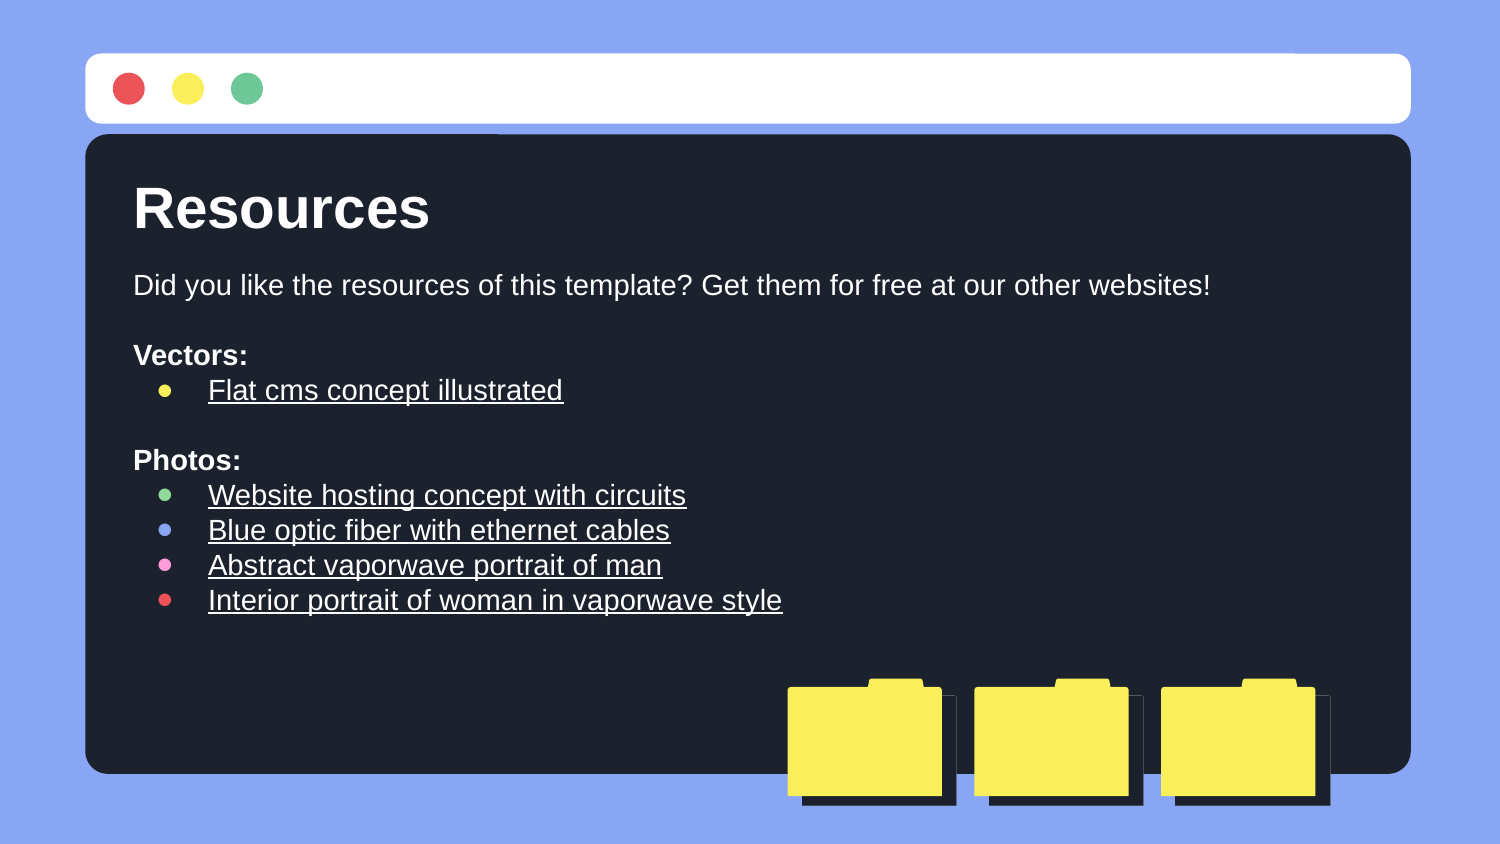

# Resources
Did you like the resources of this template? Get them for free at our other websites!

Vectors:
Flat cms concept illustrated

Photos:
Website hosting concept with circuits
Blue optic fiber with ethernet cables
Abstract vaporwave portrait of man
Interior portrait of woman in vaporwave style